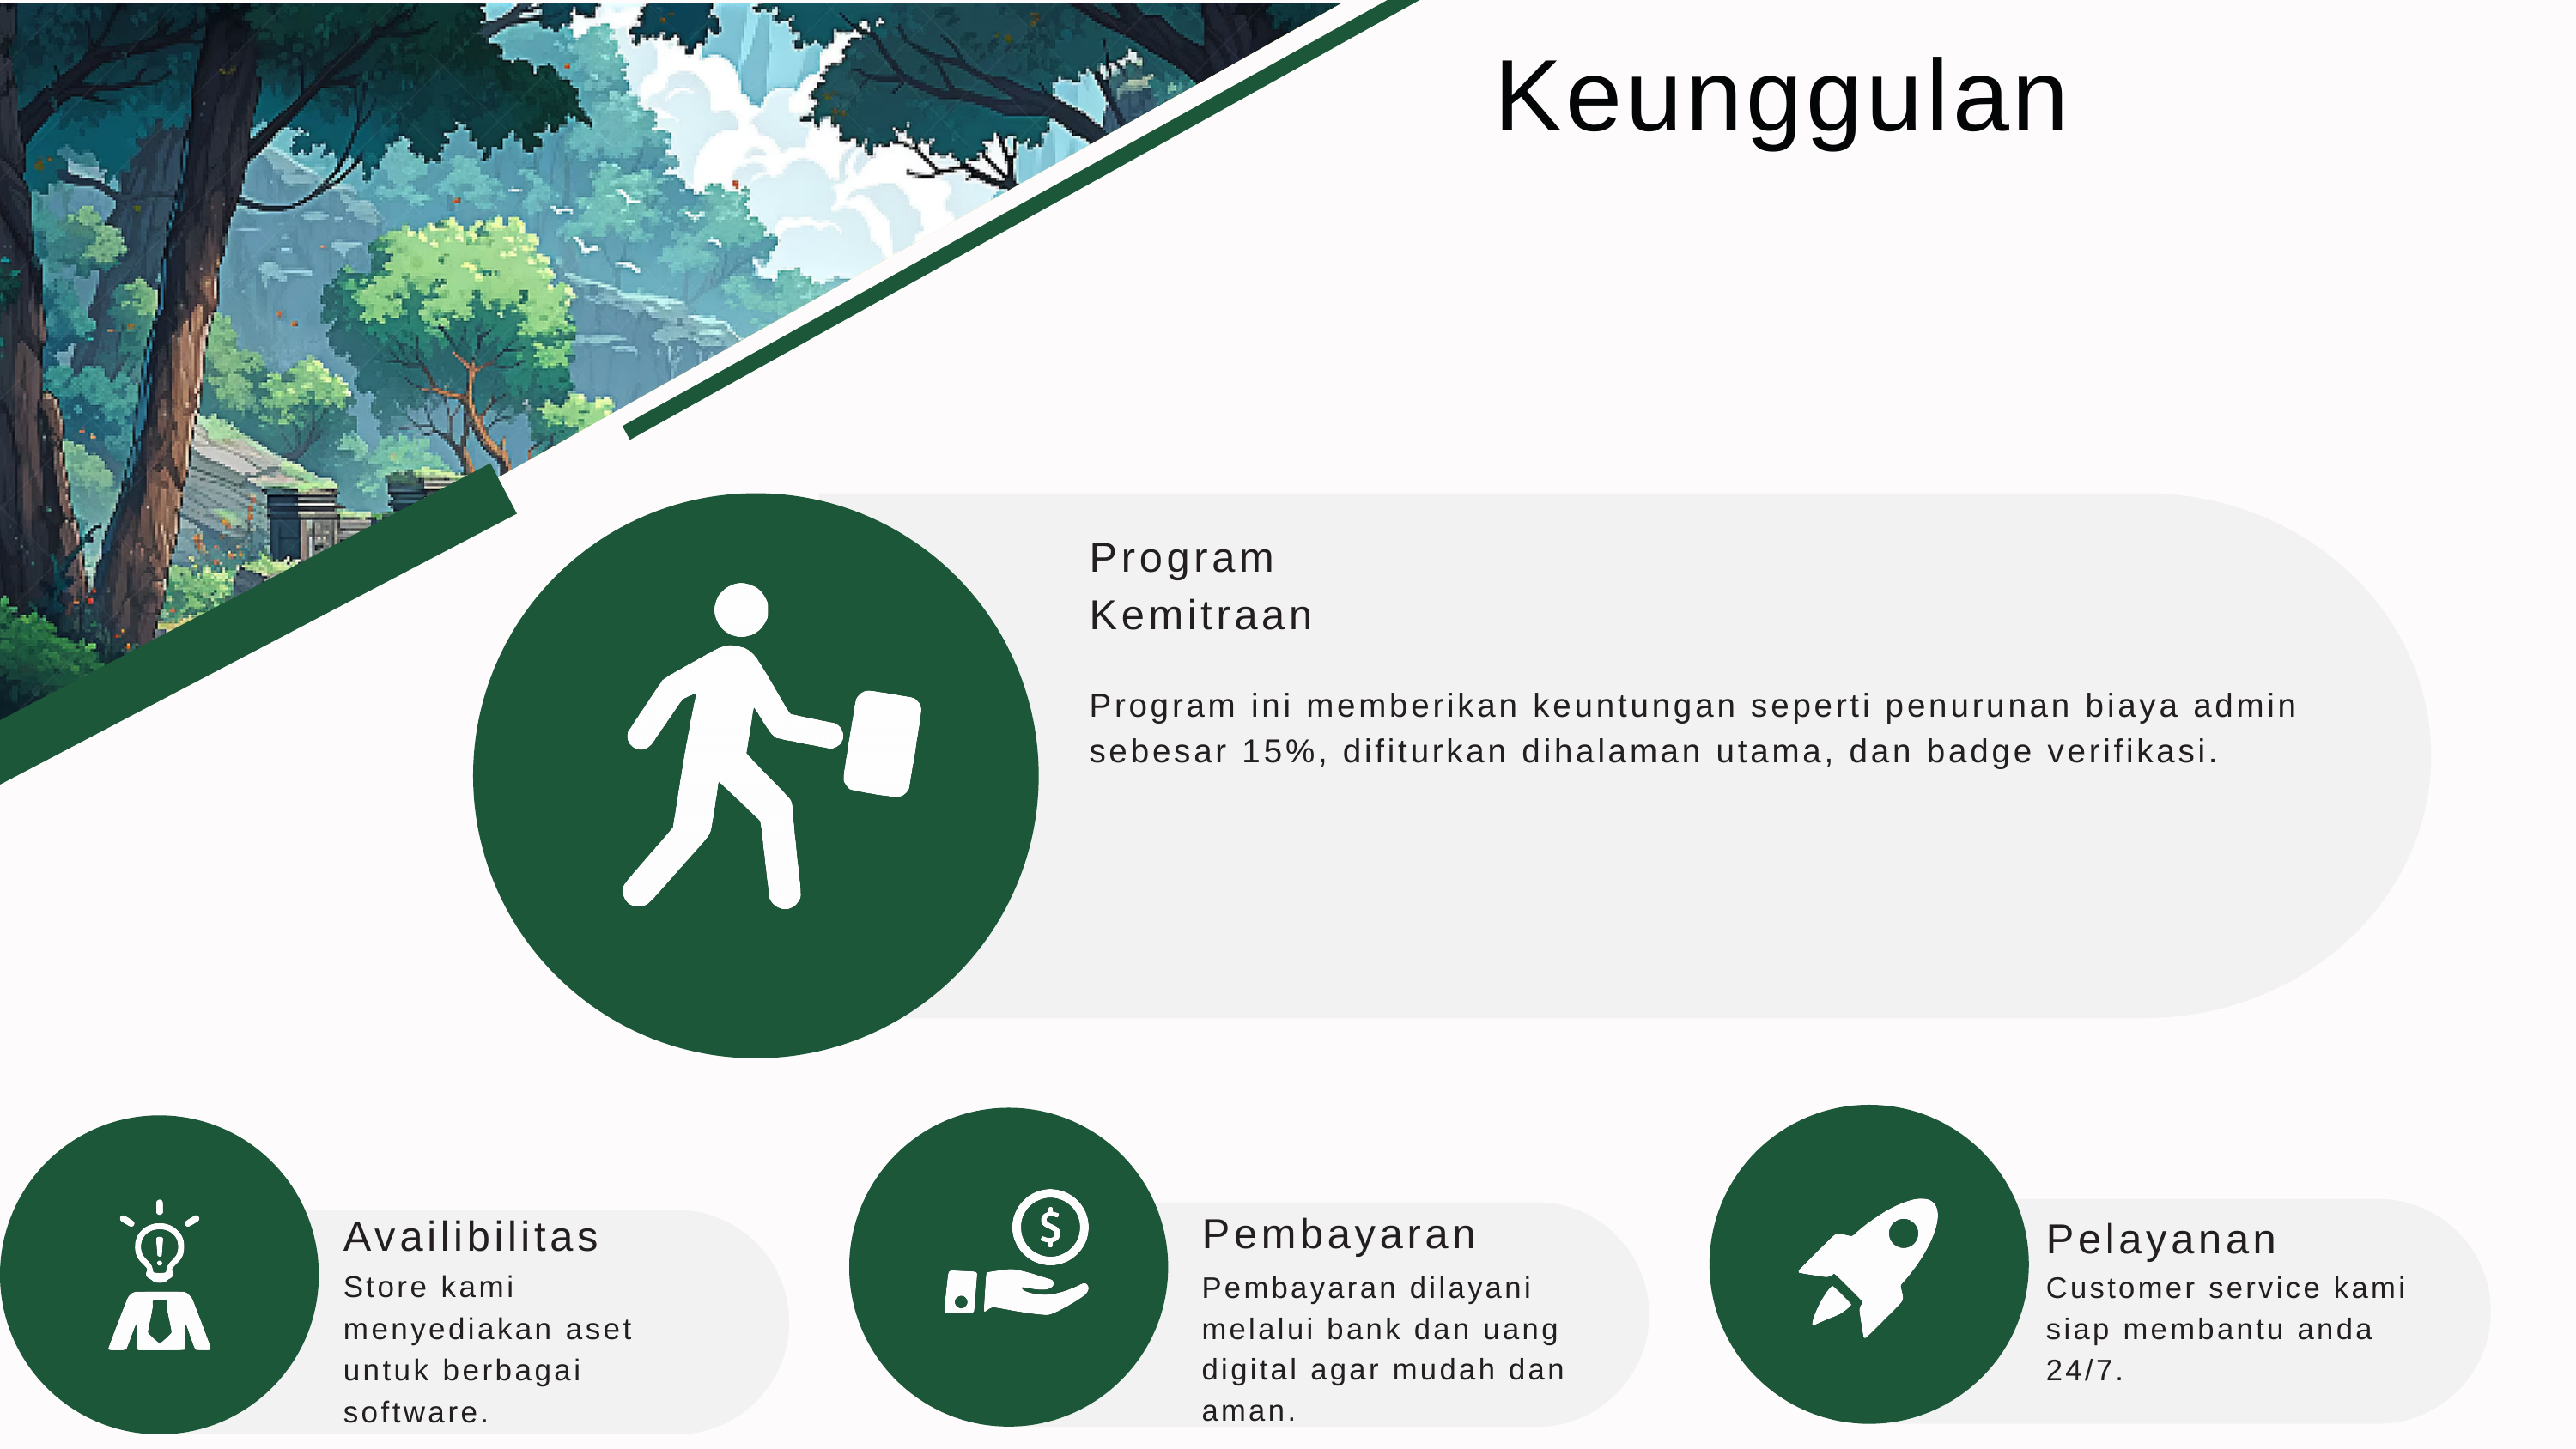

Keunggulan

Program Kemitraan

Program ini memberikan keuntungan seperti penurunan biaya admin sebesar 15%, difiturkan dihalaman utama, dan badge verifikasi.

Pembayaran

Availibilitas

Pelayanan

Store kami menyediakan aset untuk berbagai software.
Pembayaran dilayani melalui bank dan uang digital agar mudah dan aman.
Customer service kami siap membantu anda 24/7.